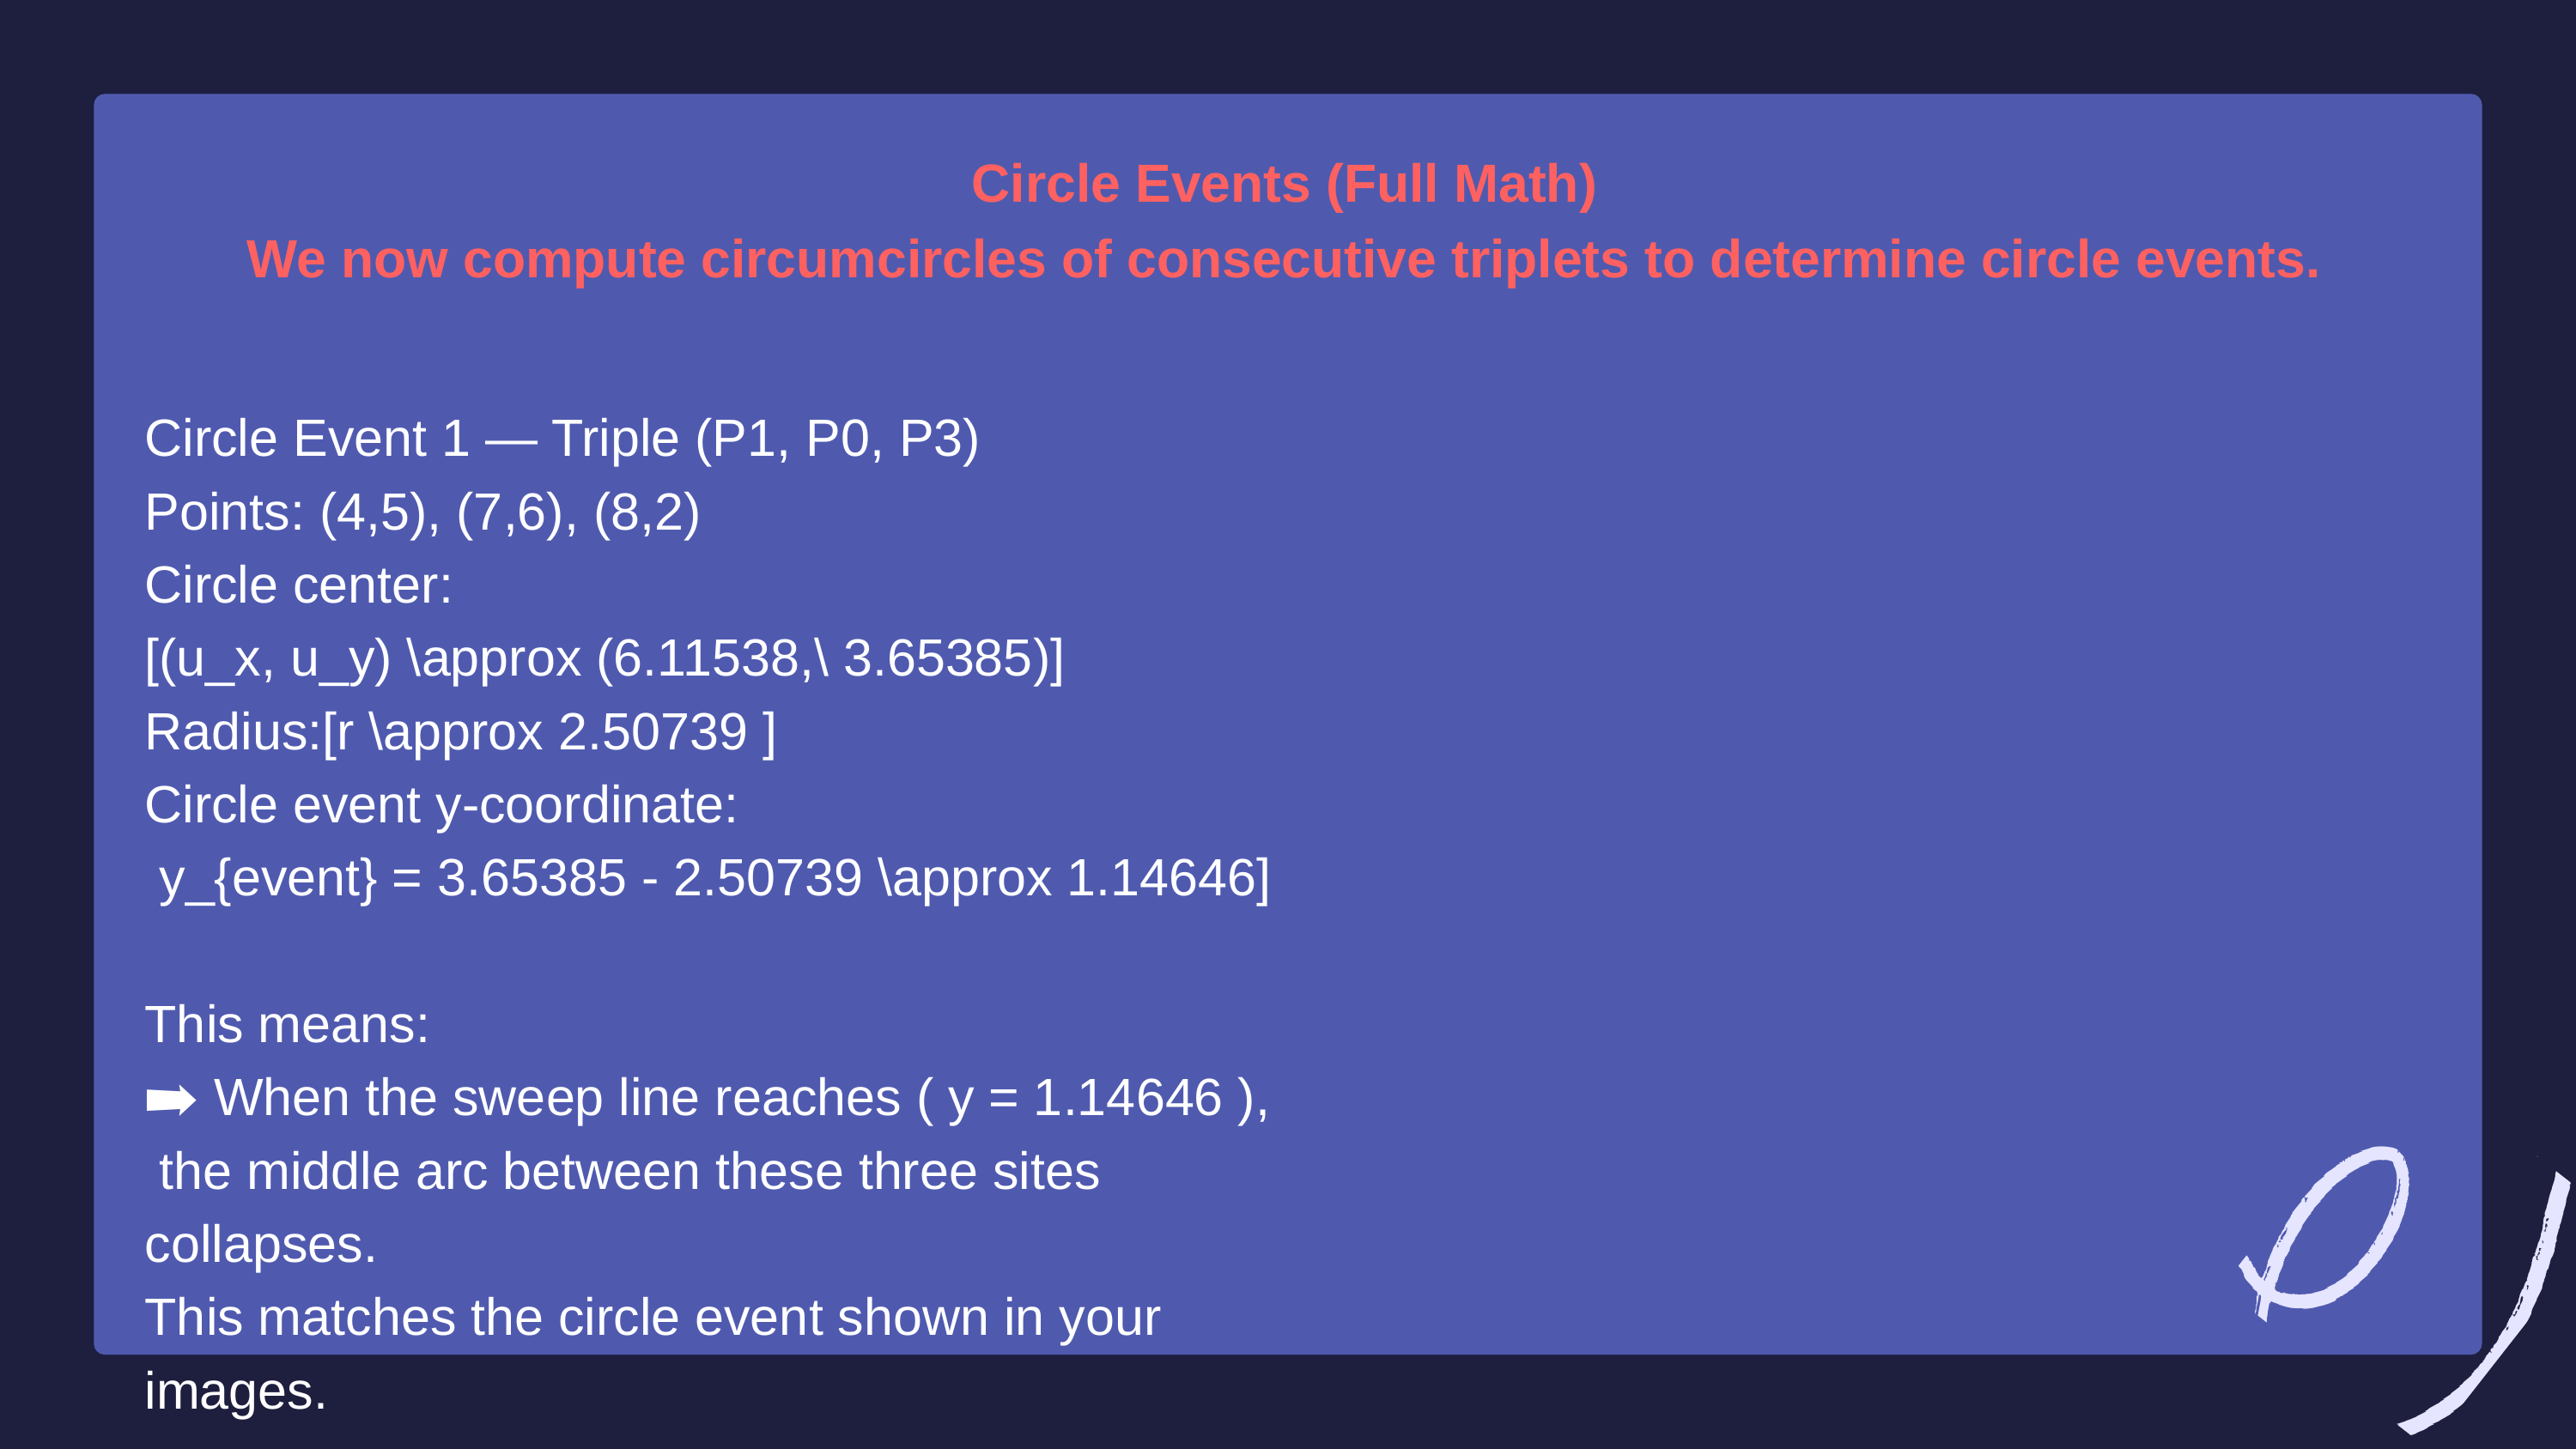

Circle Events (Full Math)
We now compute circumcircles of consecutive triplets to determine circle events.
Circle Event 1 — Triple (P1, P0, P3)
Points: (4,5), (7,6), (8,2)
Circle center:
[(u_x, u_y) \approx (6.11538,\ 3.65385)]
Radius:[r \approx 2.50739 ]
Circle event y-coordinate:
 y_{event} = 3.65385 - 2.50739 \approx 1.14646]

This means:
➡️ When the sweep line reaches ( y = 1.14646 ),
 the middle arc between these three sites collapses.
This matches the circle event shown in your images.